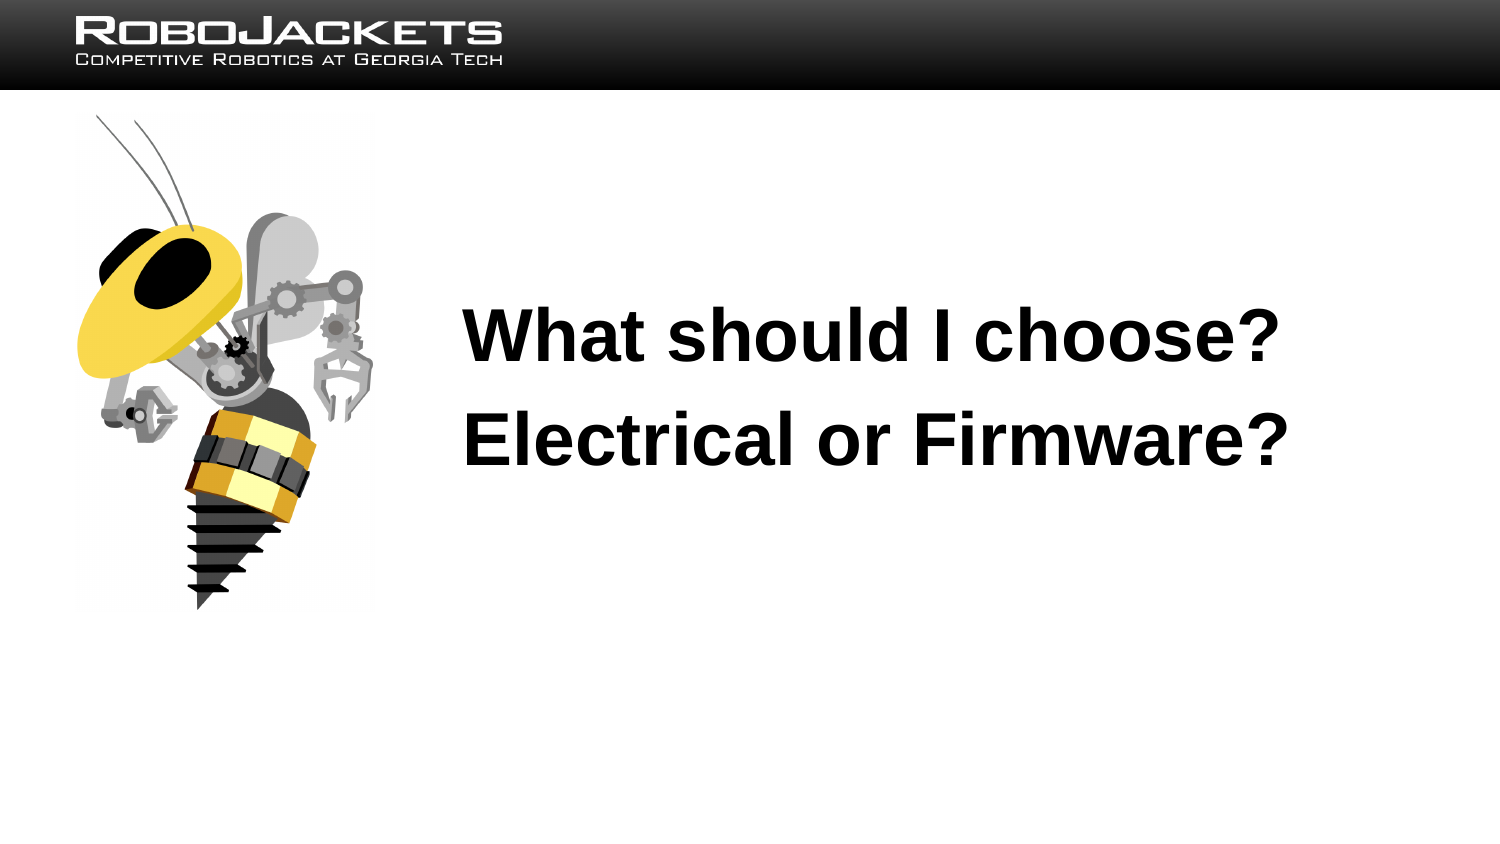

# What should I choose?
Electrical or Firmware?